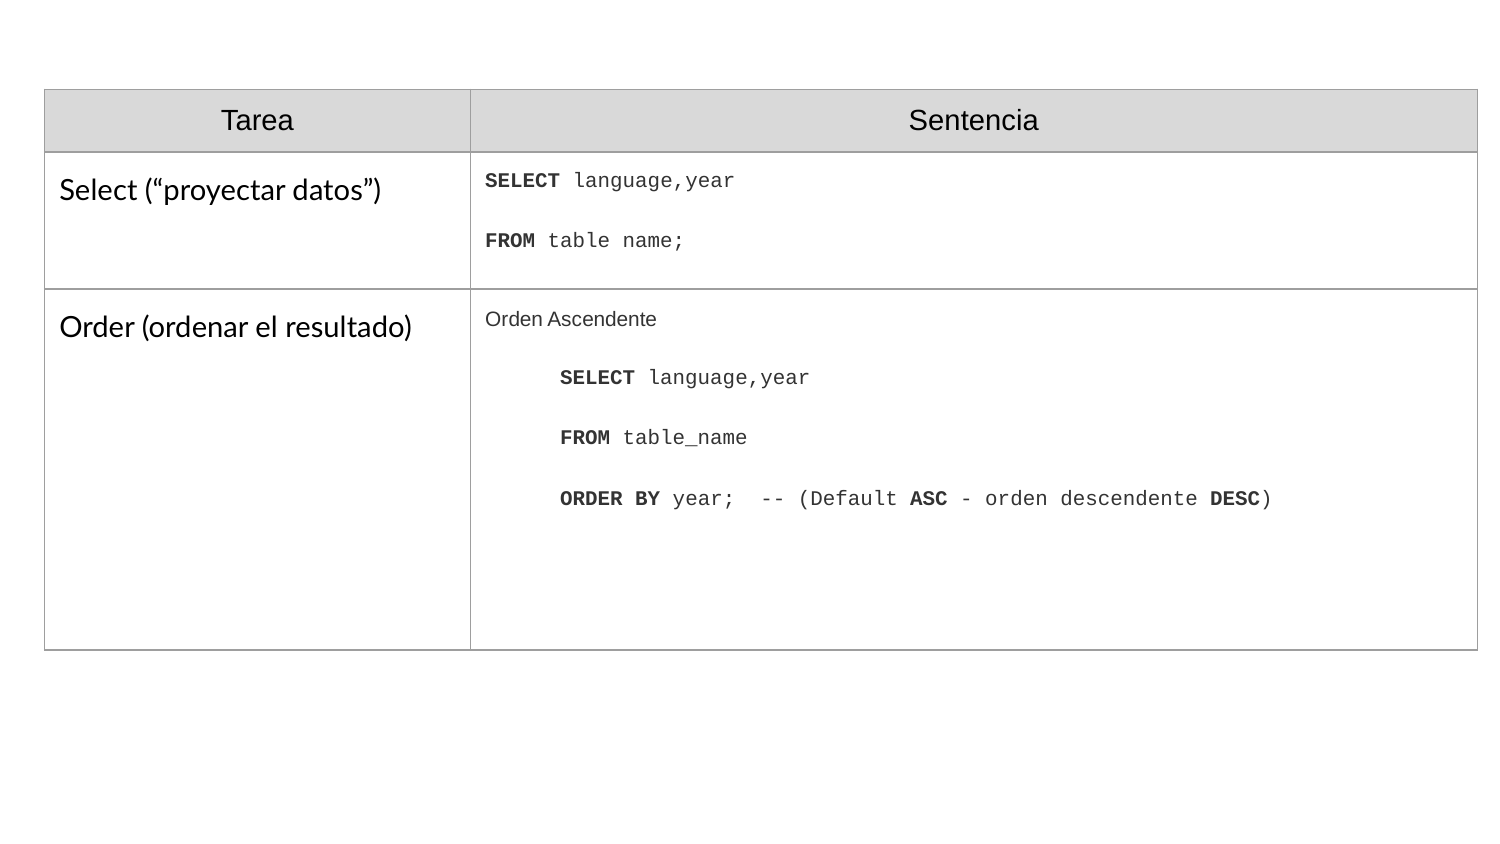

| Tarea | Sentencia |
| --- | --- |
| Select (“proyectar datos”) | SELECT language,year FROM table name; |
| Order (ordenar el resultado) | Orden Ascendente SELECT language,year FROM table\_name ORDER BY year; -- (Default ASC - orden descendente DESC) |